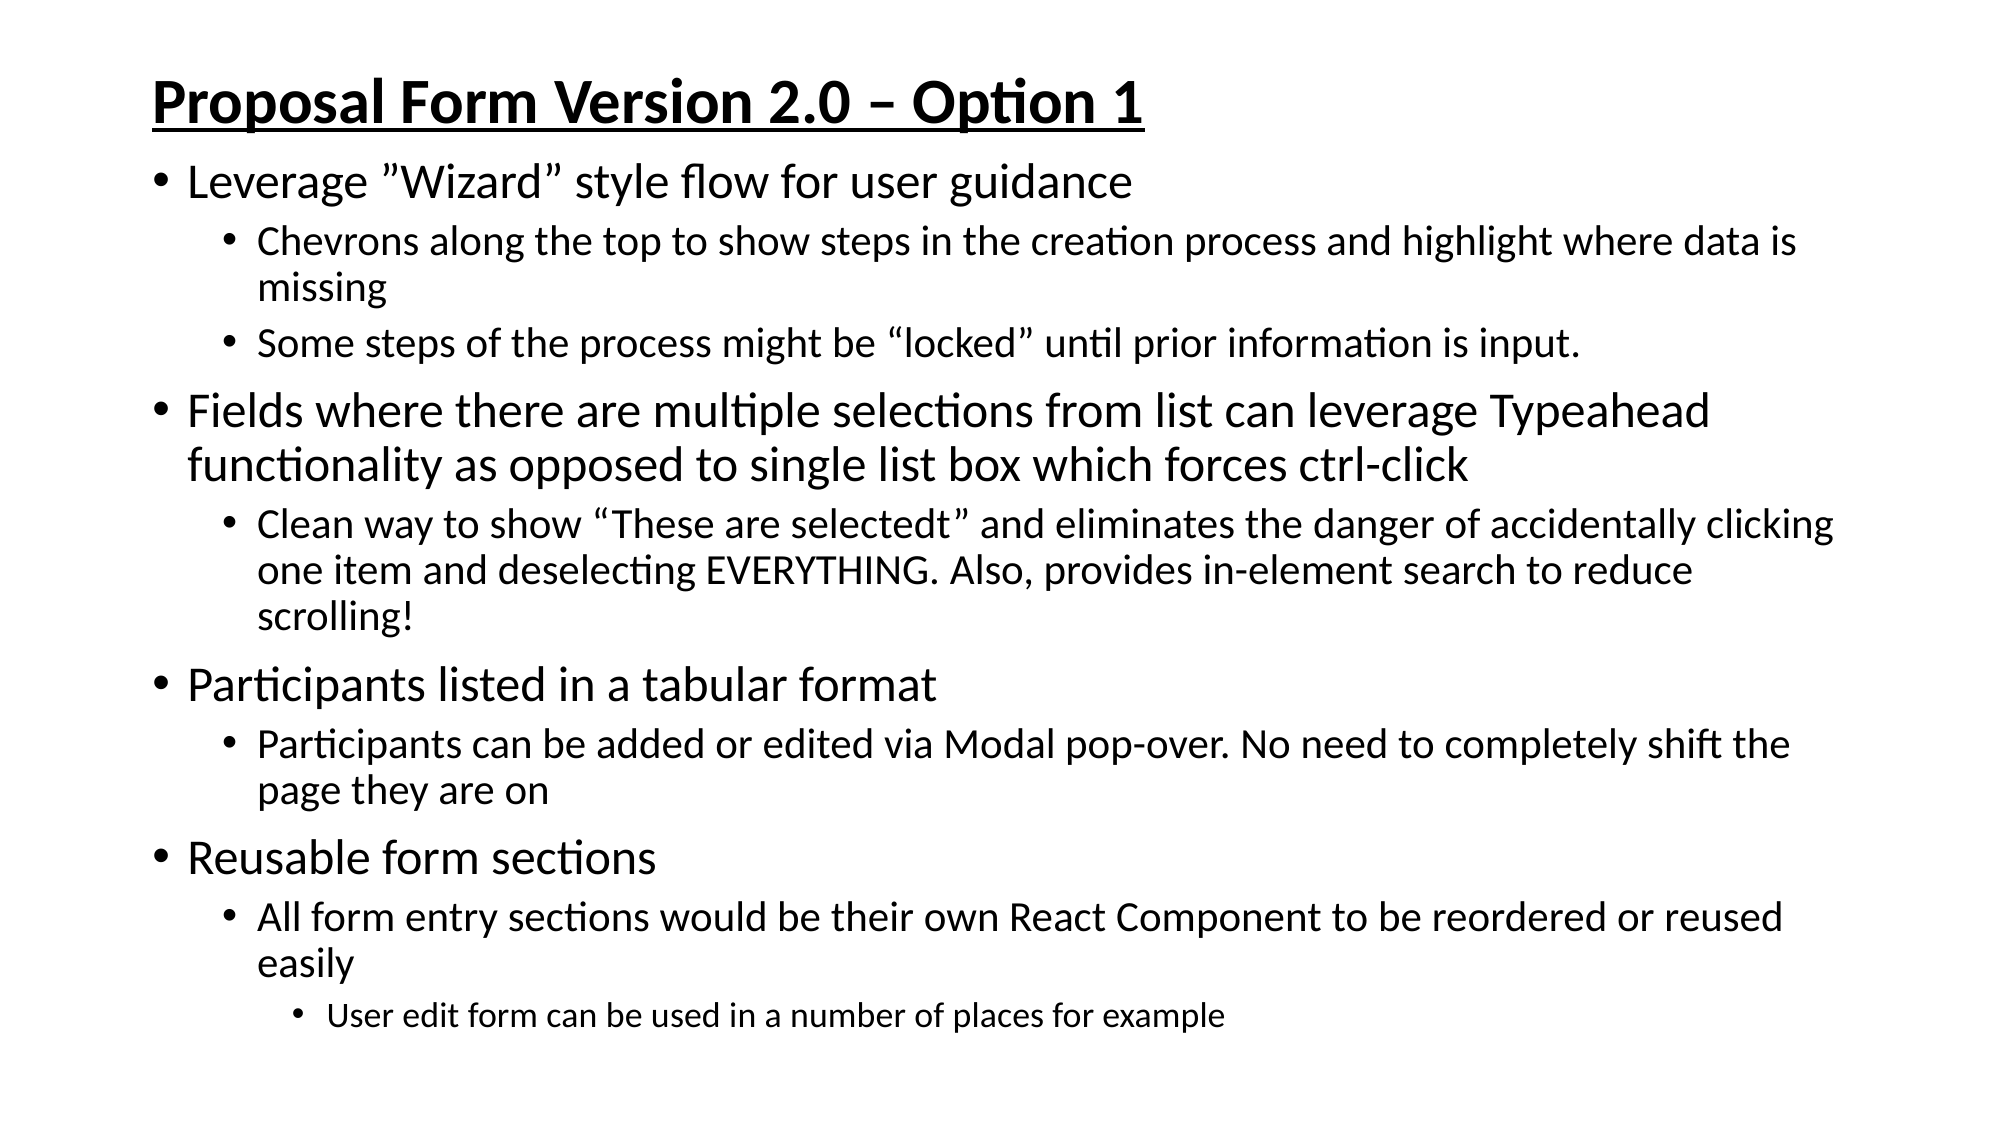

Proposal Form Version 2.0 – Option 1
Leverage ”Wizard” style flow for user guidance
Chevrons along the top to show steps in the creation process and highlight where data is missing
Some steps of the process might be “locked” until prior information is input.
Fields where there are multiple selections from list can leverage Typeahead functionality as opposed to single list box which forces ctrl-click
Clean way to show “These are selectedt” and eliminates the danger of accidentally clicking one item and deselecting EVERYTHING. Also, provides in-element search to reduce scrolling!
Participants listed in a tabular format
Participants can be added or edited via Modal pop-over. No need to completely shift the page they are on
Reusable form sections
All form entry sections would be their own React Component to be reordered or reused easily
User edit form can be used in a number of places for example